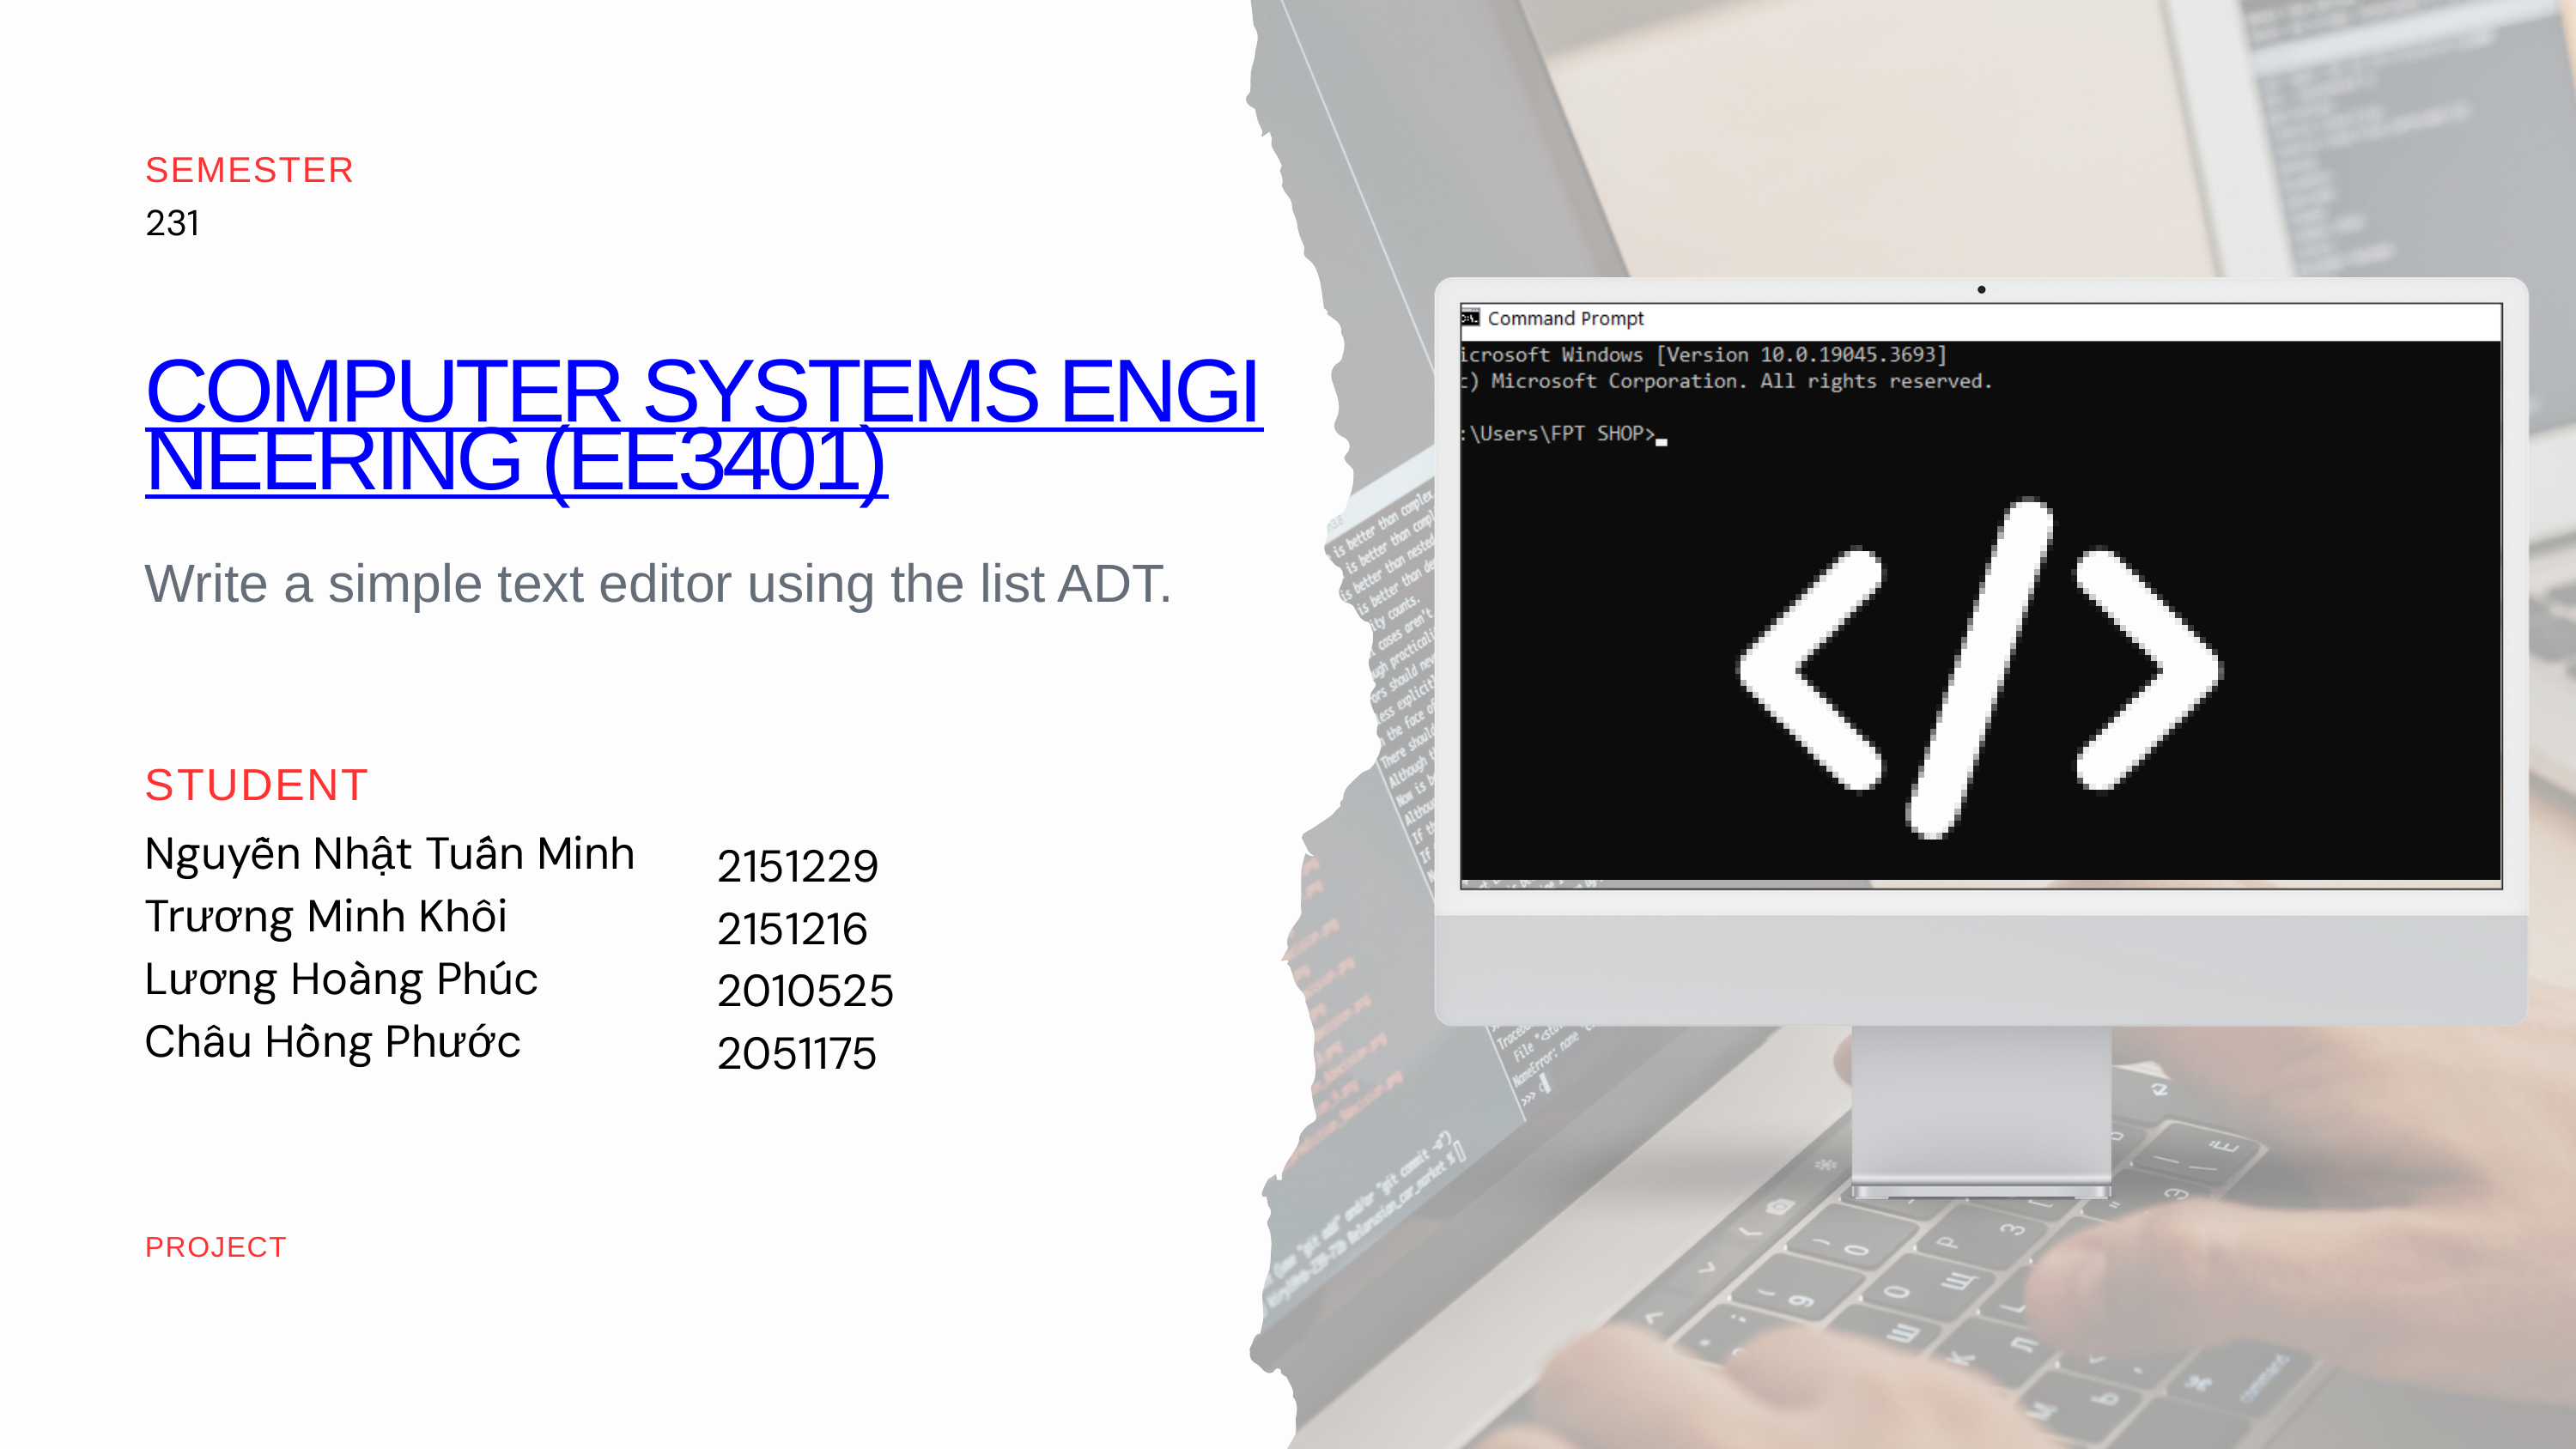

SEMESTER
231

COMPUTER SYSTEMS ENGINEERING (EE3401)
Write a simple text editor using the list ADT.

STUDENT

Nguyễn Nhật Tuấn Minh
Trương Minh Khôi
Lương Hoàng Phúc
Châu Hồng Phước
2151229
2151216
2010525
2051175
PROJECT